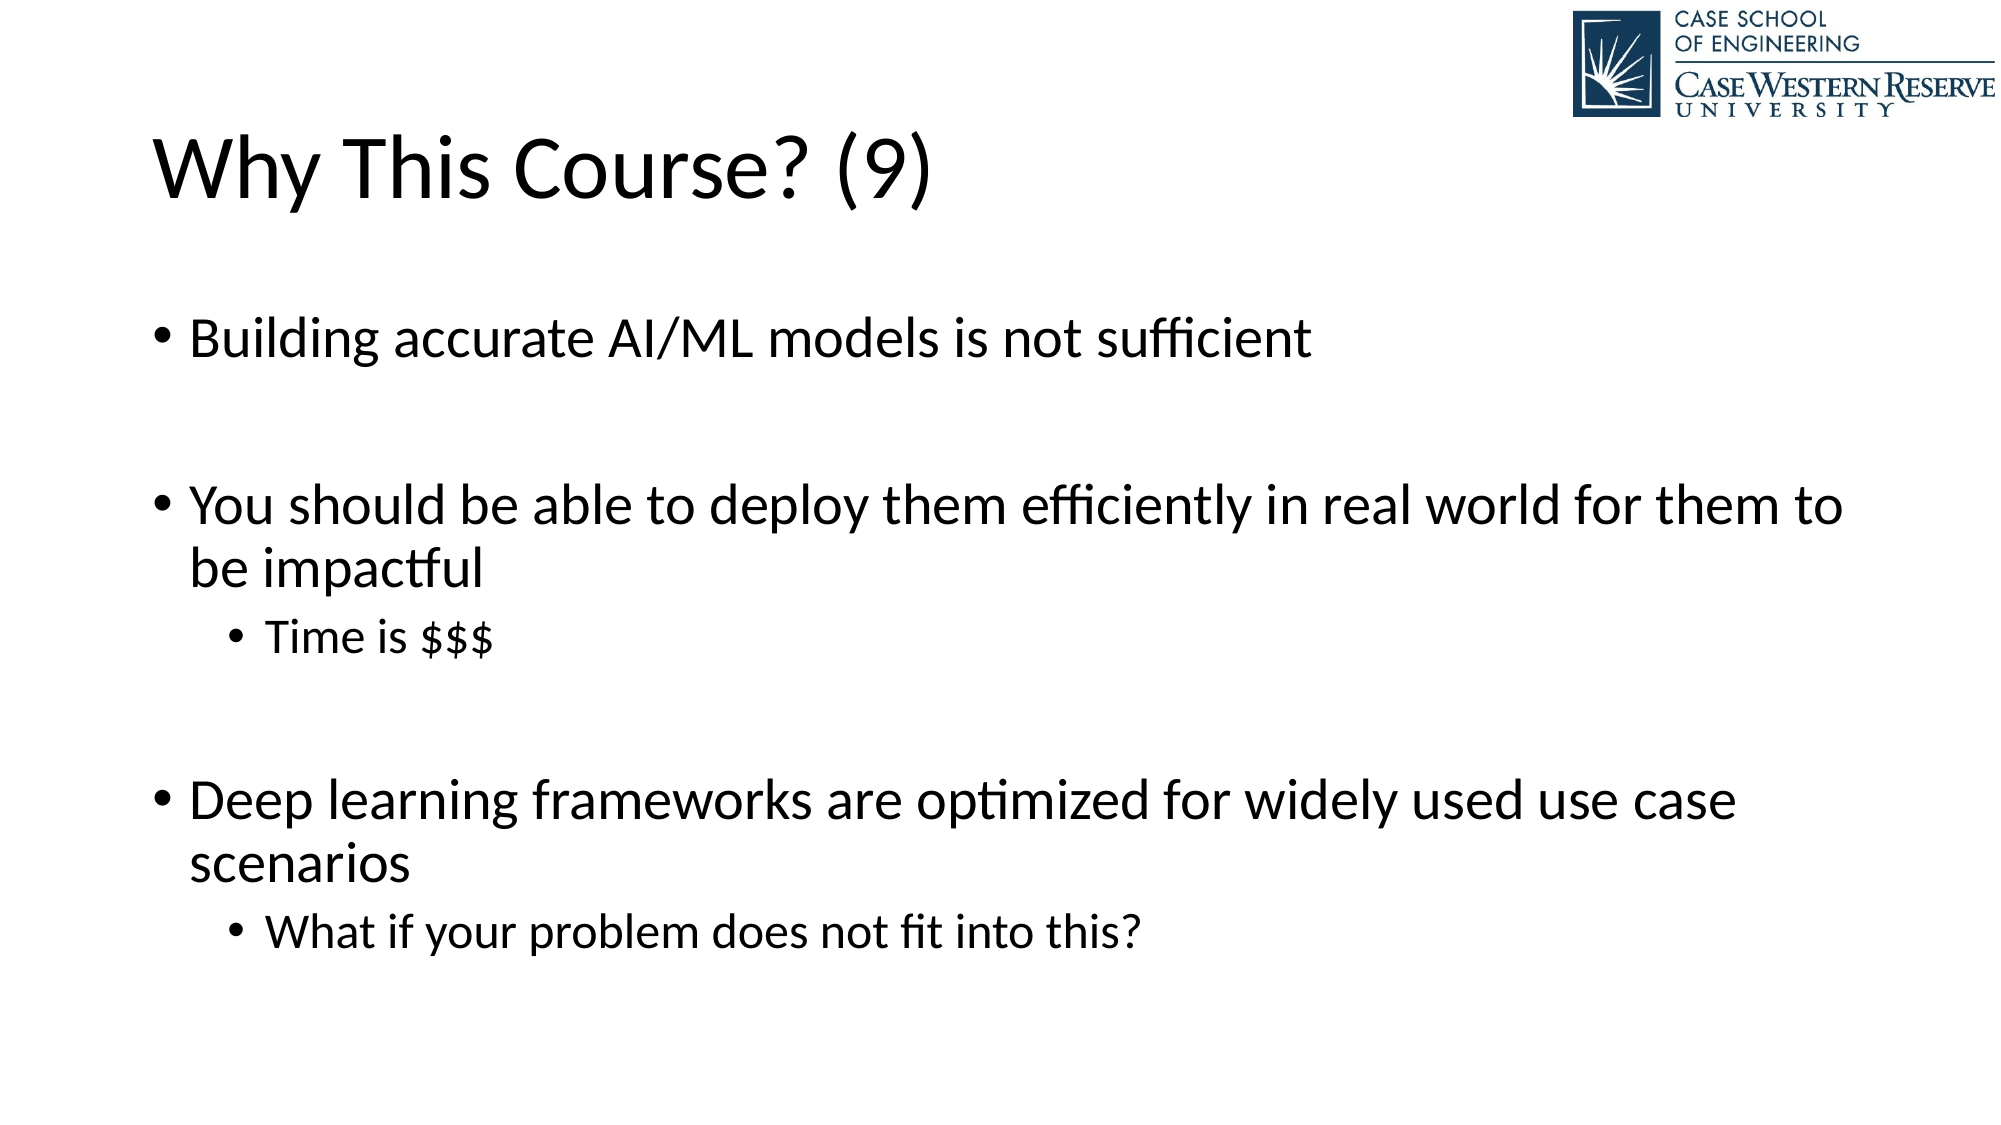

# Why This Course? (9)
Building accurate AI/ML models is not sufficient

You should be able to deploy them efficiently in real world for them to be impactful
Time is $$$

Deep learning frameworks are optimized for widely used use case scenarios
What if your problem does not fit into this?